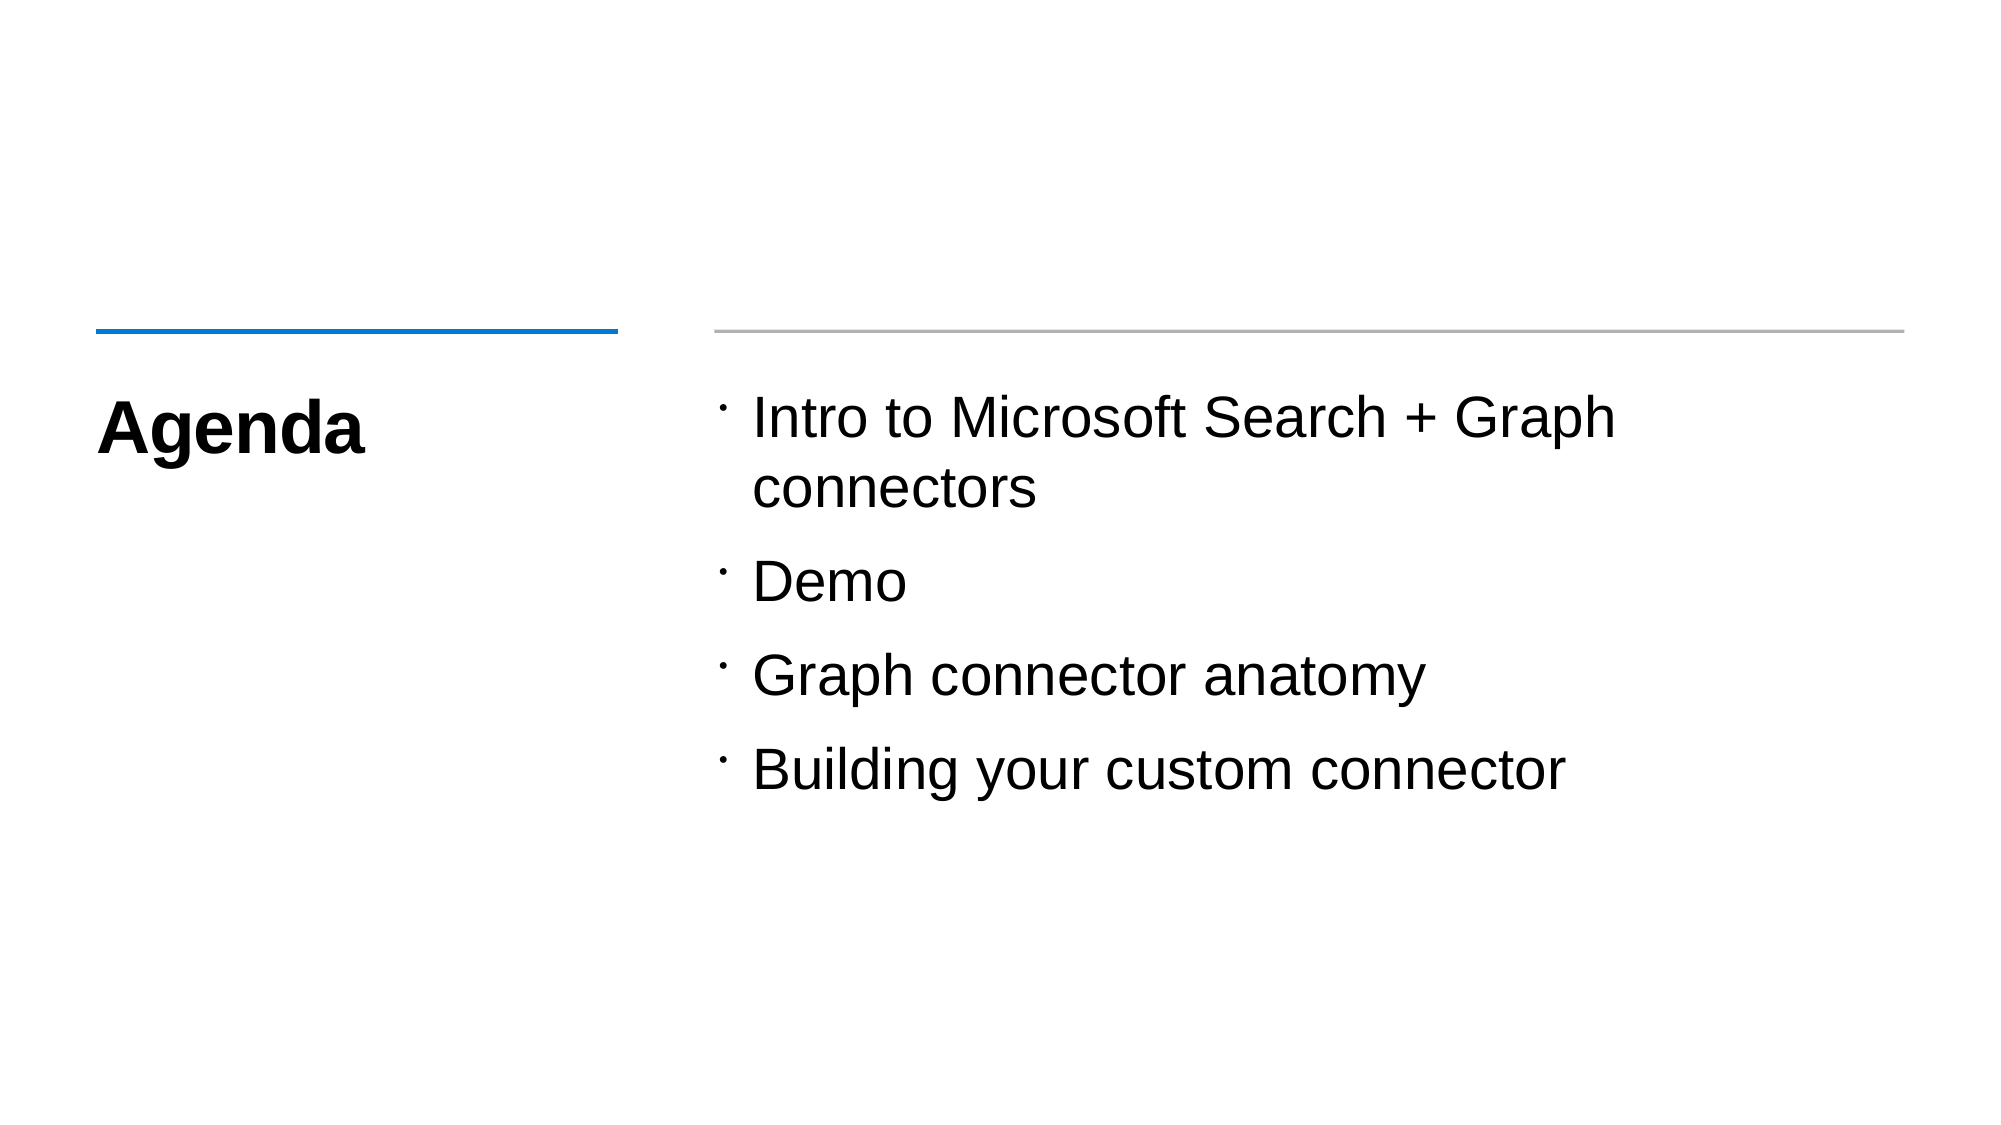

# Agenda
Intro to Microsoft Search + Graph connectors
Demo
Graph connector anatomy
Building your custom connector